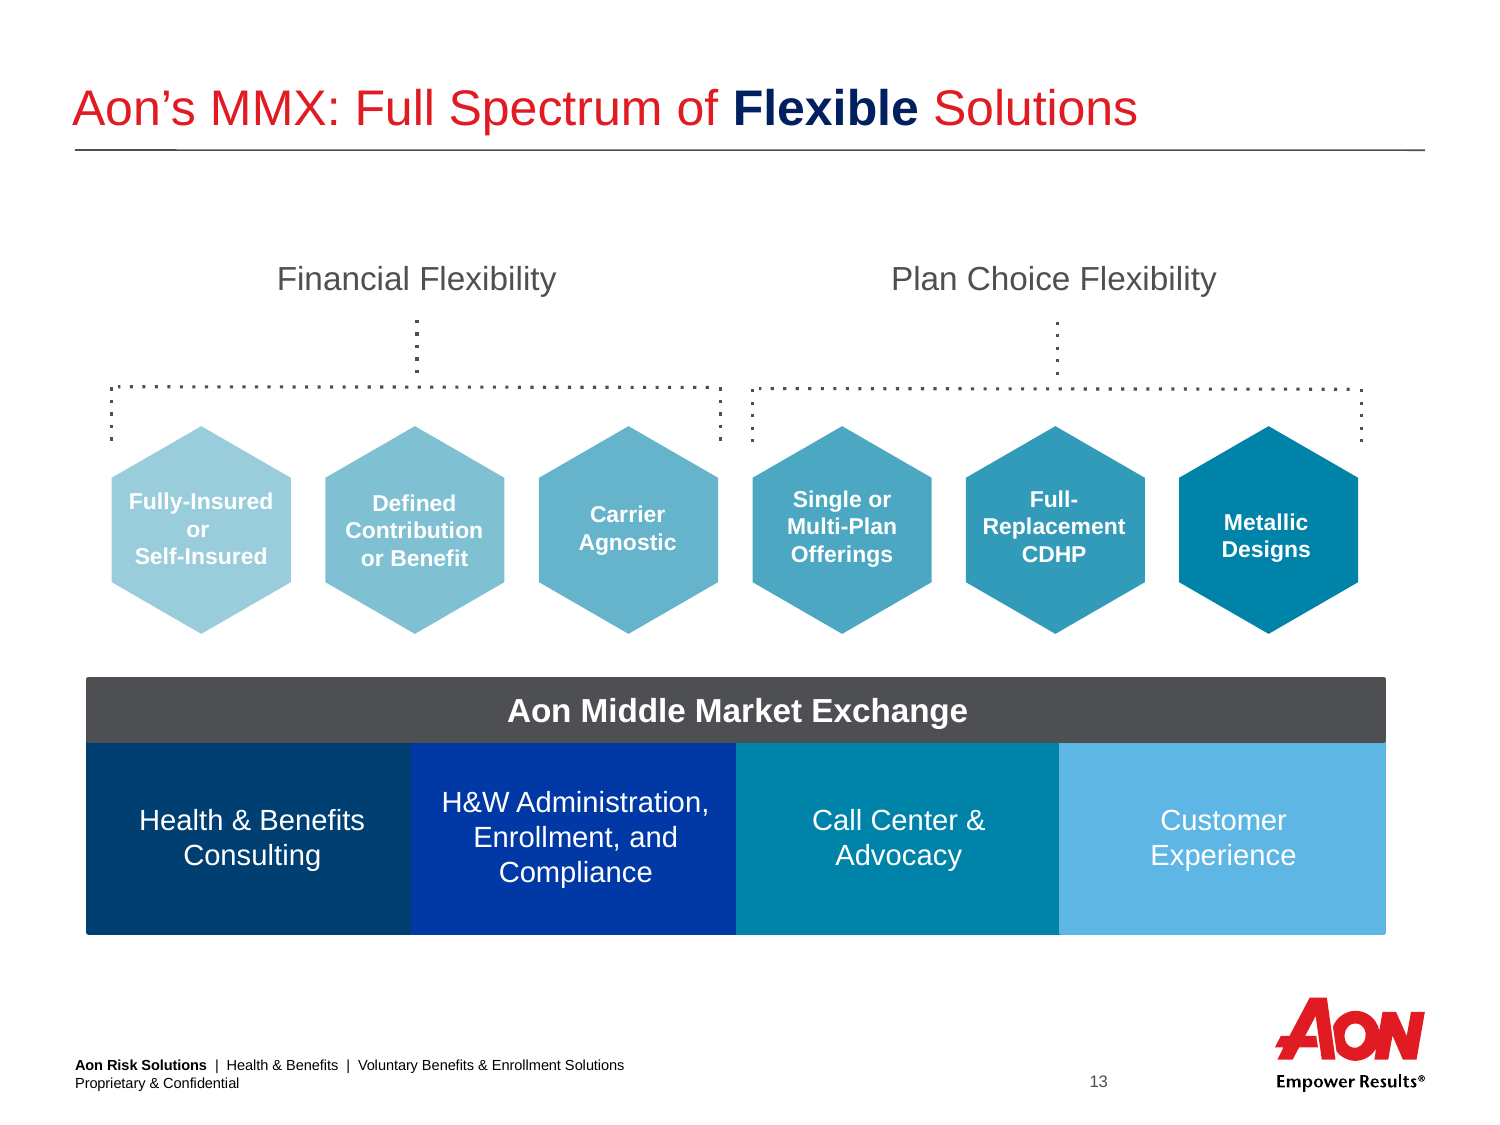

# Aon’s MMX: Full Spectrum of Flexible Solutions
Financial Flexibility
Plan Choice Flexibility

Single or Multi-Plan Offerings
Full-Replacement CDHP
Fully-Insured
or
Self-Insured
Defined Contribution or Benefit
Carrier Agnostic
Metallic Designs

Aon Middle Market Exchange

H&W Administration, Enrollment, and Compliance
Health & Benefits Consulting
Call Center & Advocacy
Customer
Experience